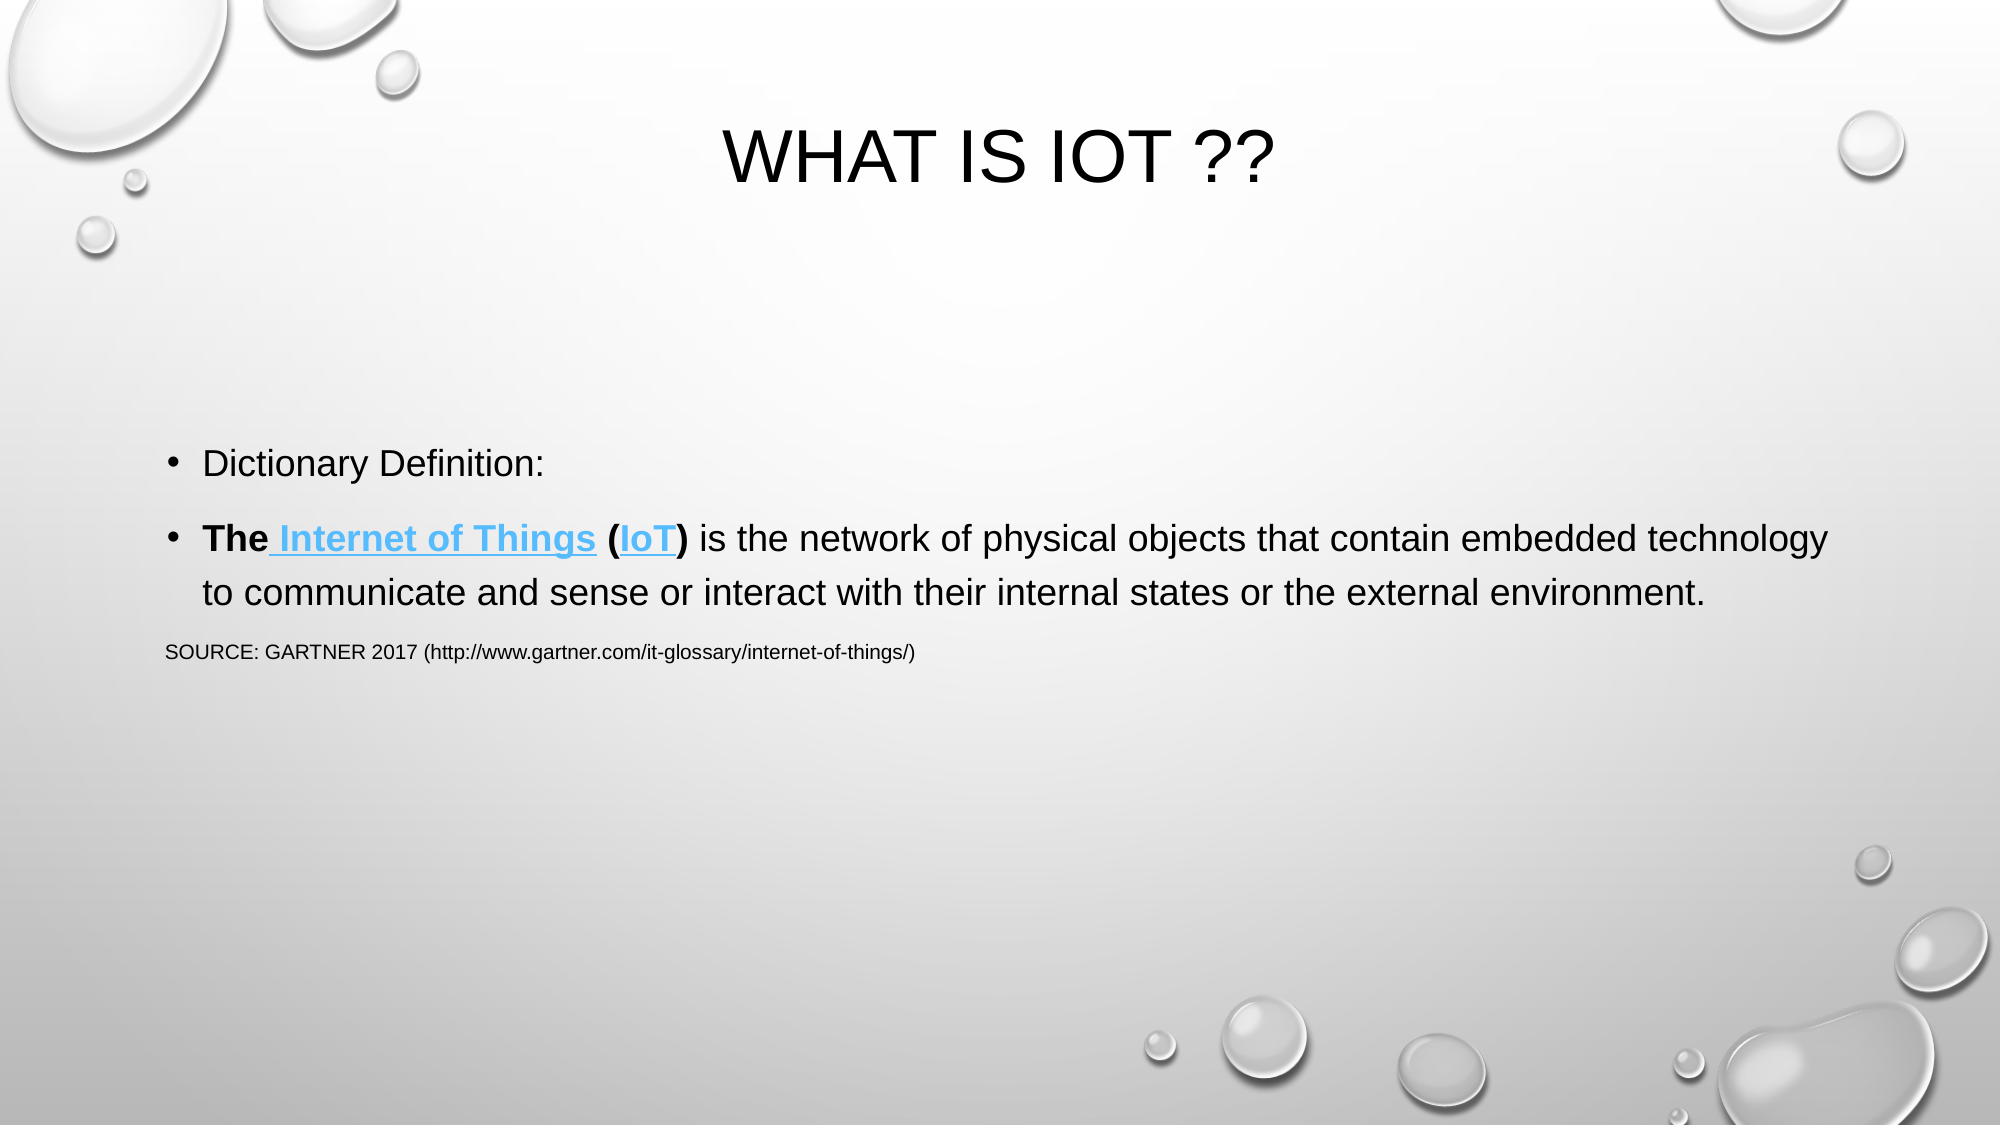

# WHAT IS IOT ??
Dictionary Definition:
The Internet of Things (IoT) is the network of physical objects that contain embedded technology to communicate and sense or interact with their internal states or the external environment.
SOURCE: GARTNER 2017 (http://www.gartner.com/it-glossary/internet-of-things/)